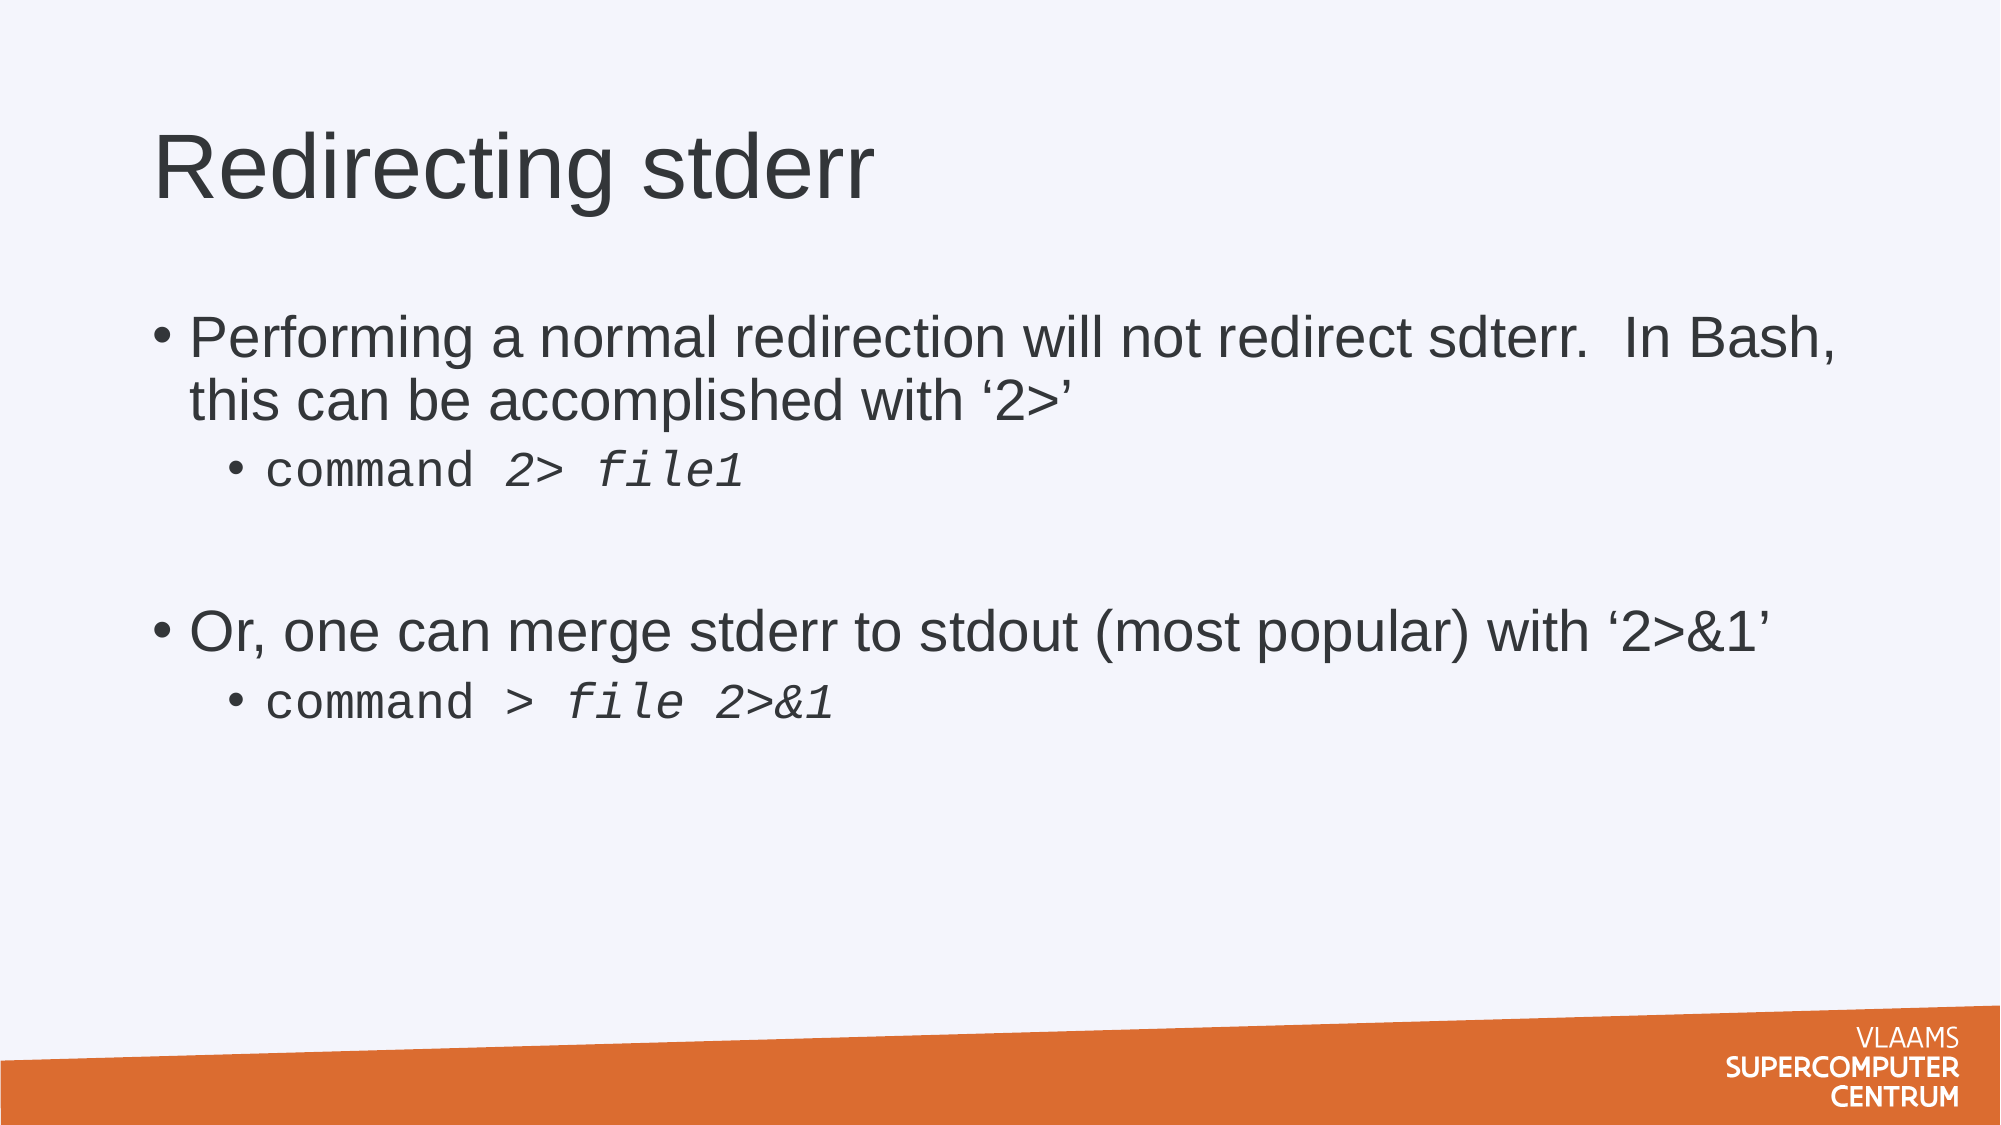

# Redirecting stderr
Performing a normal redirection will not redirect sdterr.  In Bash, this can be accomplished with ‘2>’
command 2> file1

Or, one can merge stderr to stdout (most popular) with ‘2>&1’
command > file 2>&1